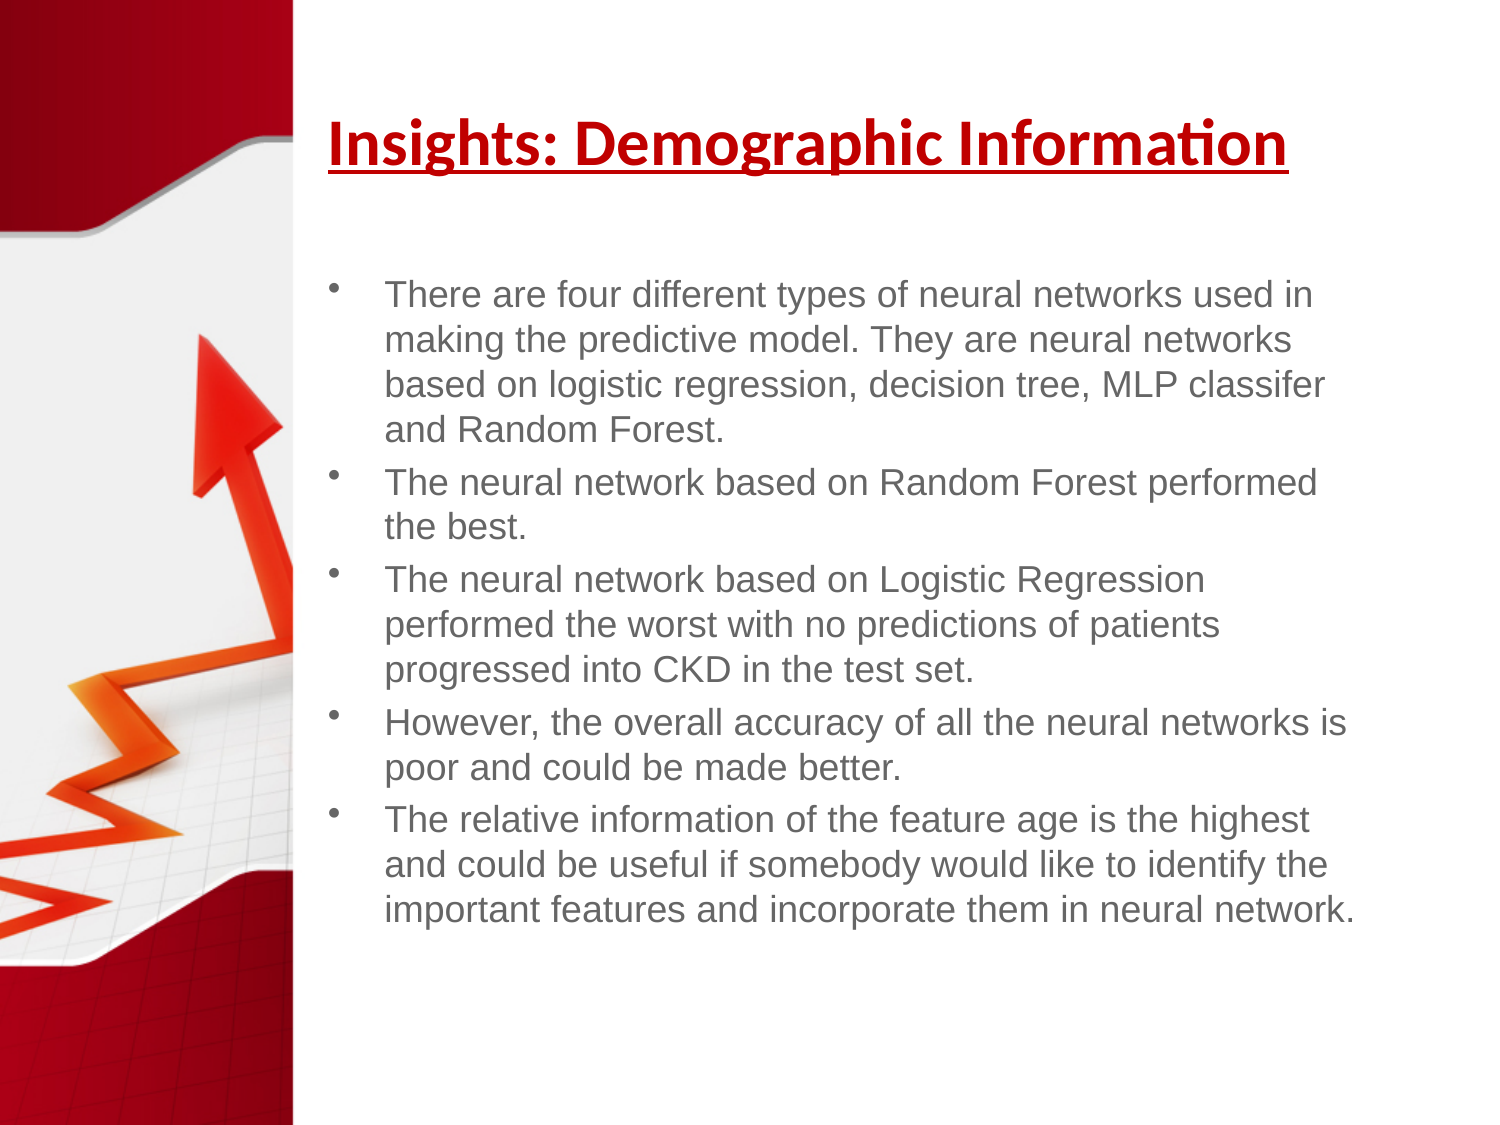

# Insights: Demographic Information
There are four different types of neural networks used in making the predictive model. They are neural networks based on logistic regression, decision tree, MLP classifer and Random Forest.
The neural network based on Random Forest performed the best.
The neural network based on Logistic Regression performed the worst with no predictions of patients progressed into CKD in the test set.
However, the overall accuracy of all the neural networks is poor and could be made better.
The relative information of the feature age is the highest and could be useful if somebody would like to identify the important features and incorporate them in neural network.